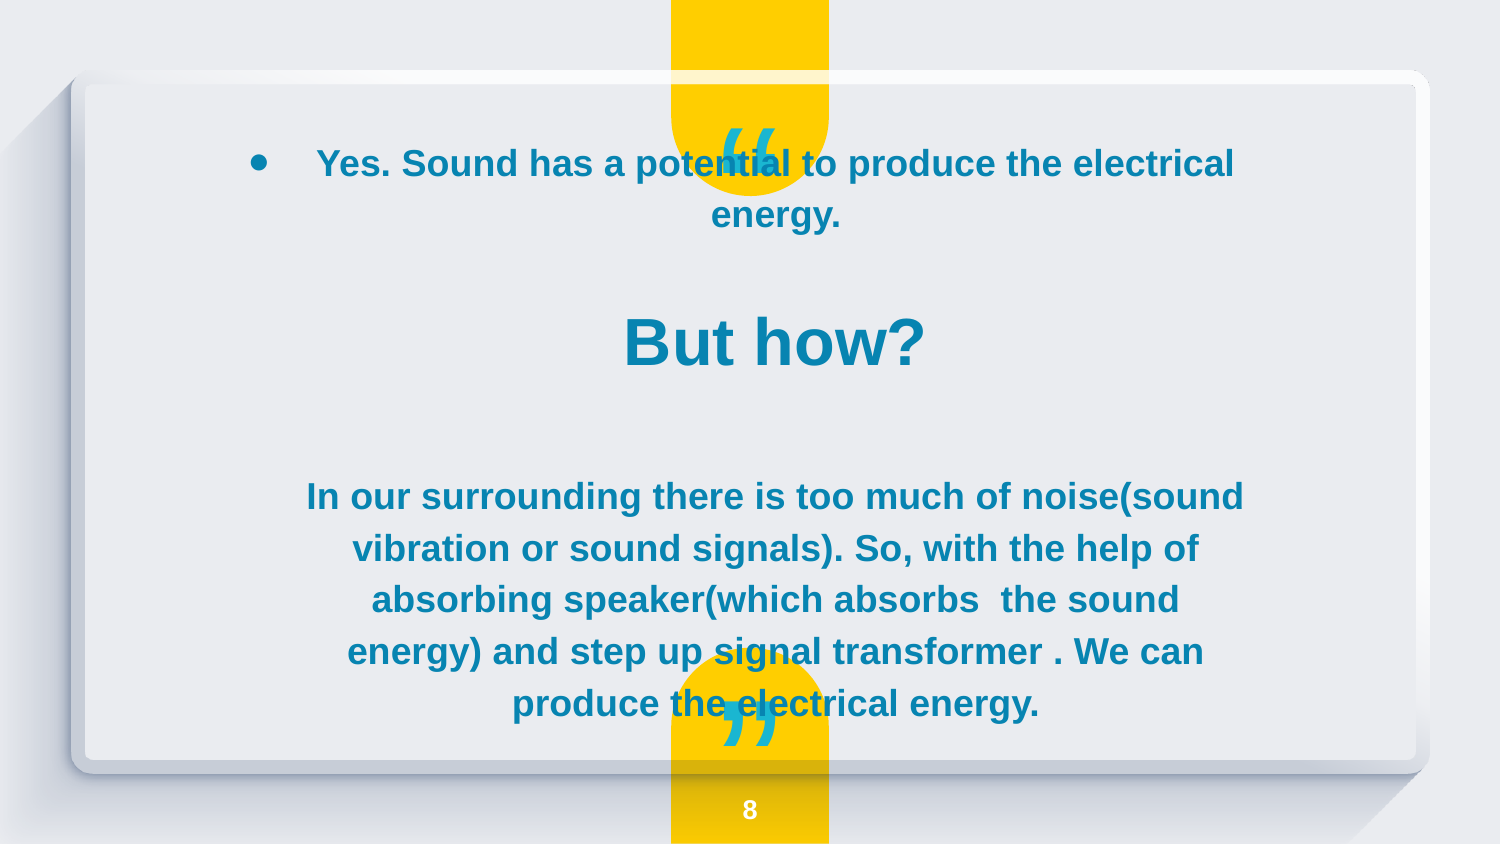

Yes. Sound has a potential to produce the electrical energy.
But how?
In our surrounding there is too much of noise(sound vibration or sound signals). So, with the help of absorbing speaker(which absorbs  the sound energy) and step up signal transformer . We can produce the electrical energy.
8